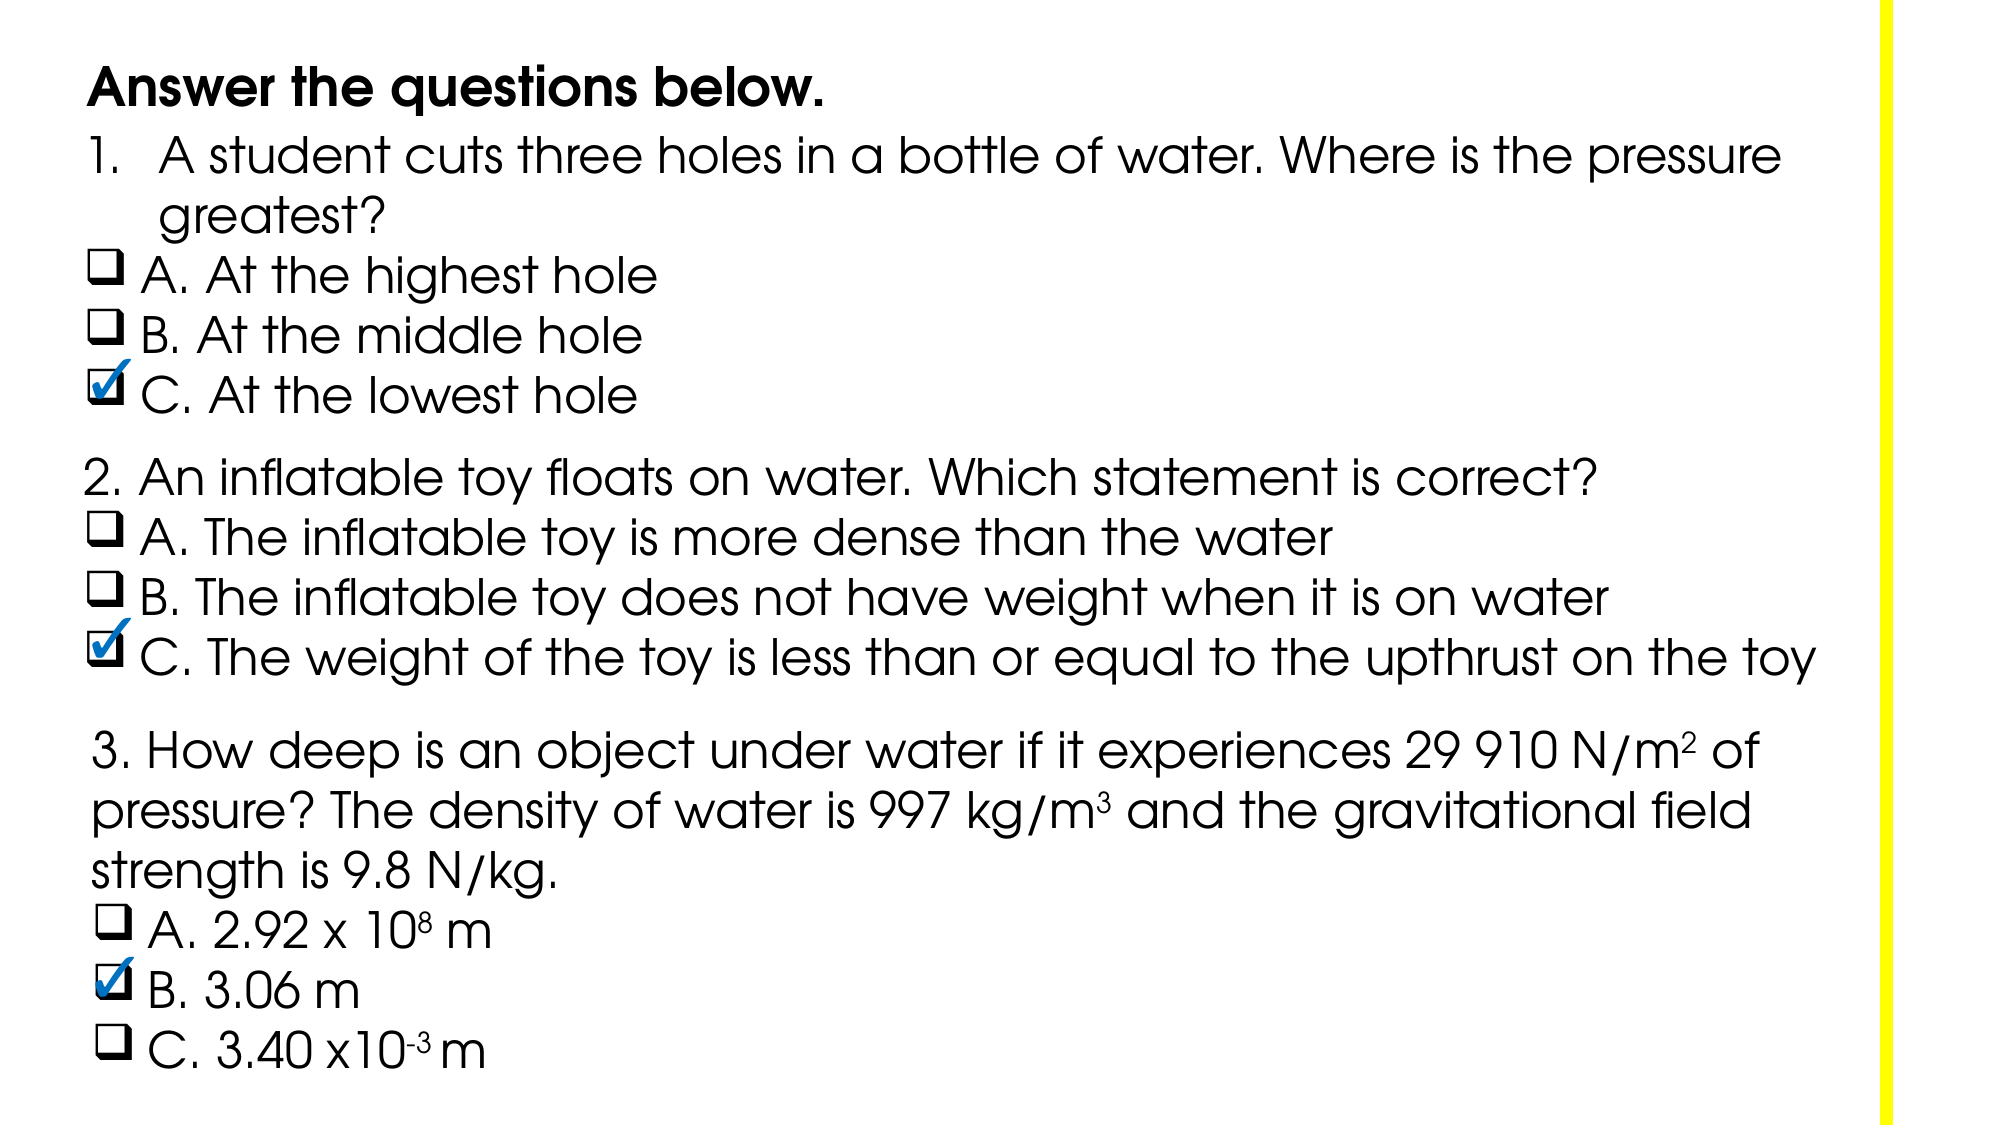

# Answer the questions below.
A student cuts three holes in a bottle of water. Where is the pressure greatest?
A. At the highest hole
B. At the middle hole
C. At the lowest hole
✓
2. An inflatable toy floats on water. Which statement is correct?
A. The inflatable toy is more dense than the water
B. The inflatable toy does not have weight when it is on water
C. The weight of the toy is less than or equal to the upthrust on the toy
✓
3. How deep is an object under water if it experiences 29 910 N/m2 of pressure? The density of water is 997 kg/m3 and the gravitational field strength is 9.8 N/kg.
A. 2.92 x 108 m
B. 3.06 m
C. 3.40 x10-3 m
✓